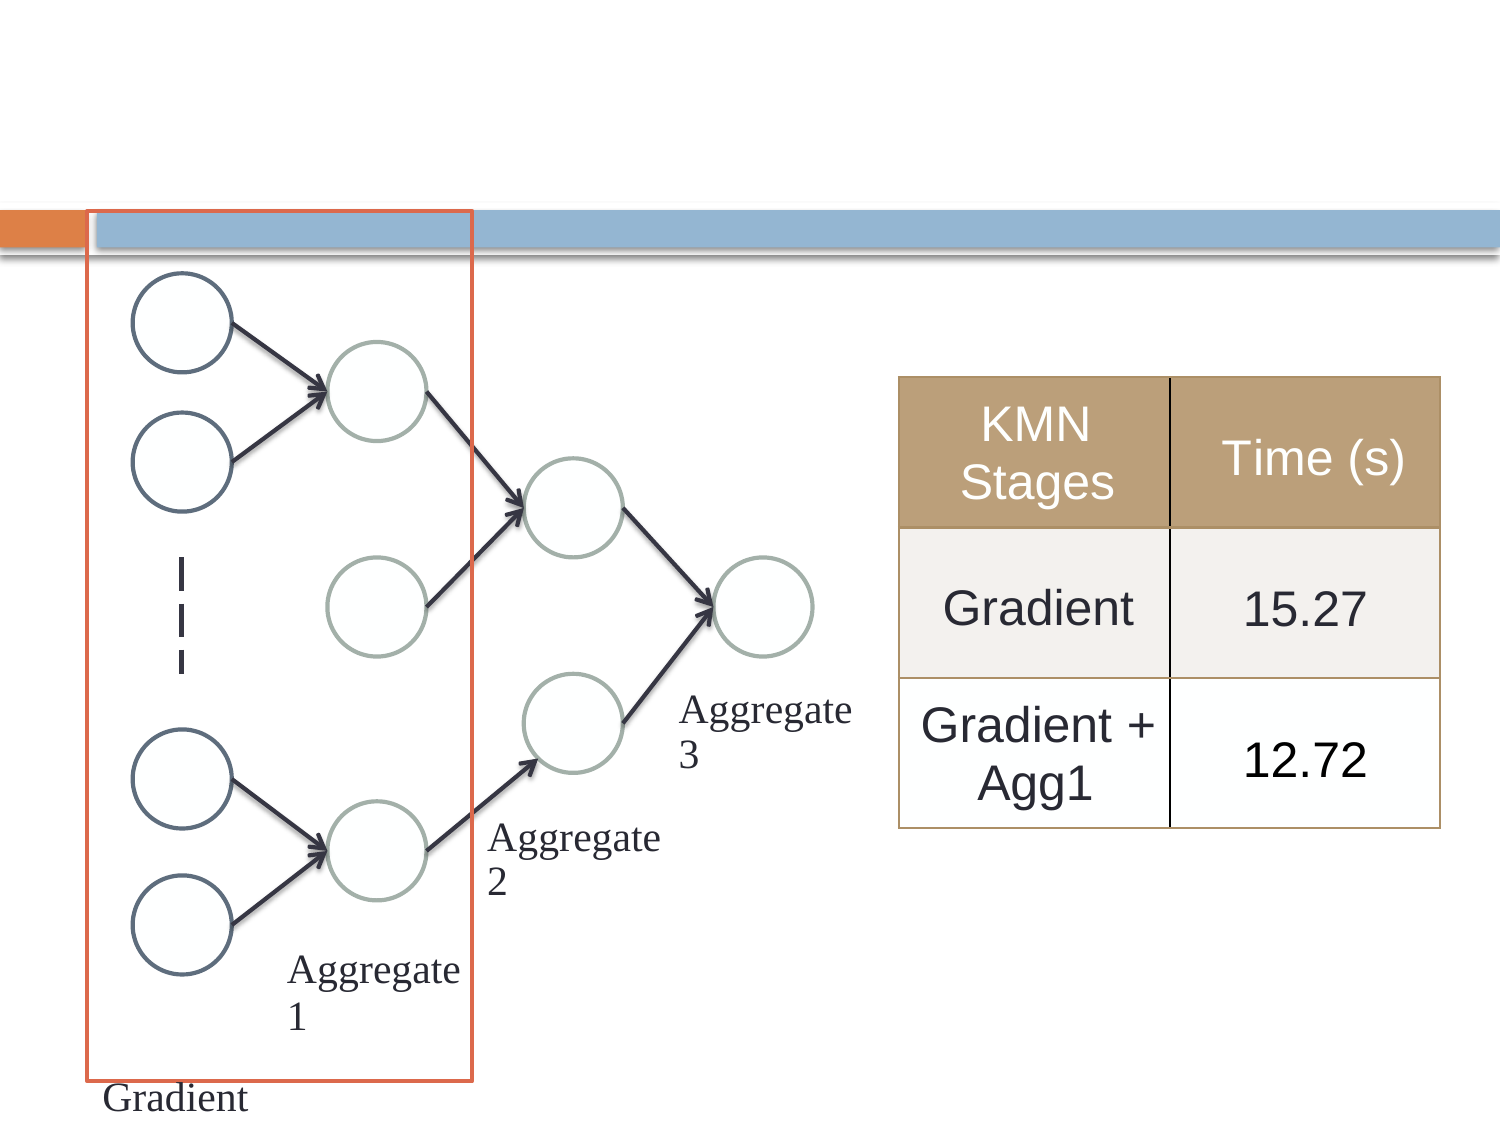

#

Aggregate1
Gradient

KMN Stages

Time (s)

Gradient

15.27

Gradient + Agg1

12.72

Aggregate3

Aggregate2